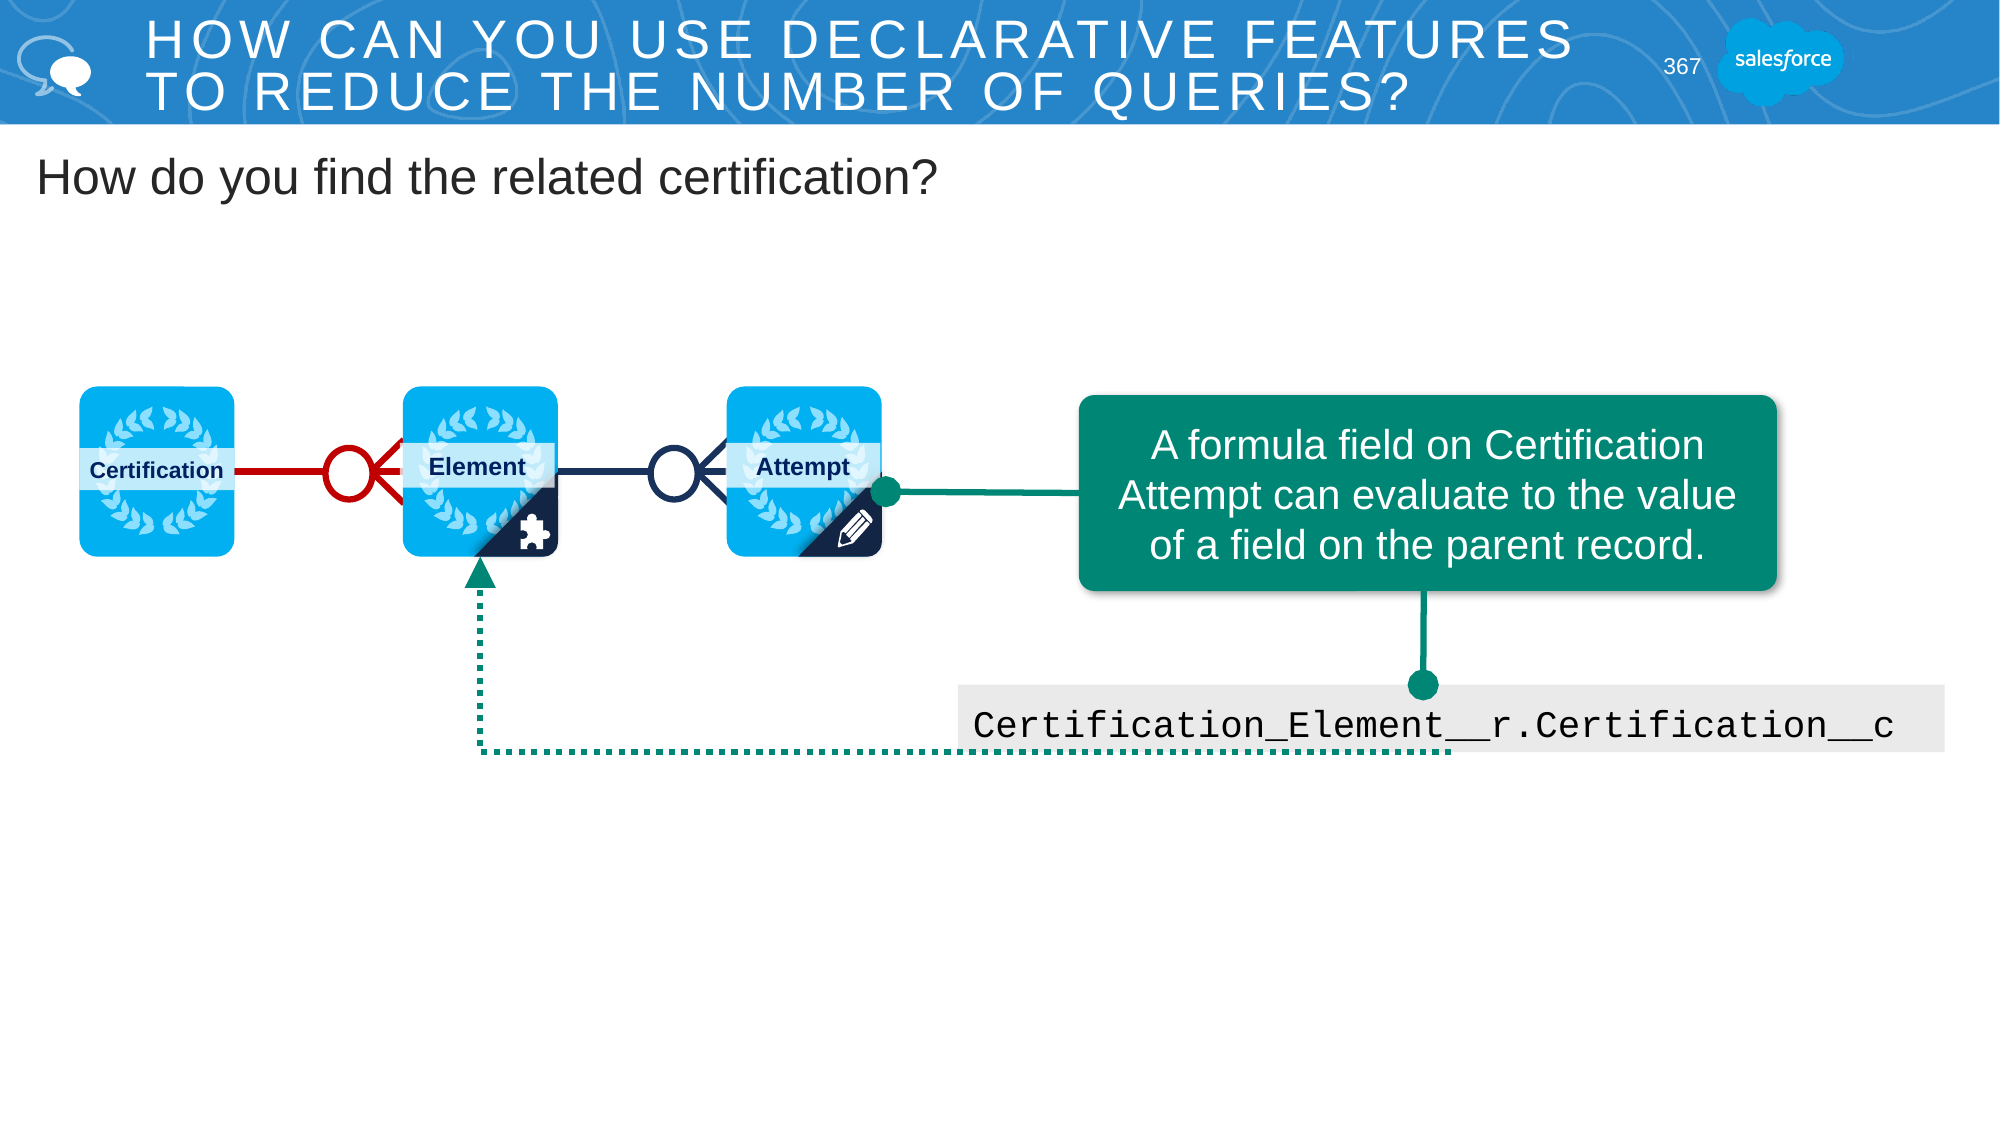

# How Can You Use Declarative Features to Reduce the Number of Queries?
367
How do you find the related certification?

Element

Attempt

Certification

A formula field on Certification Attempt can evaluate to the value of a field on the parent record.
Certification_Element__r.Certification__c